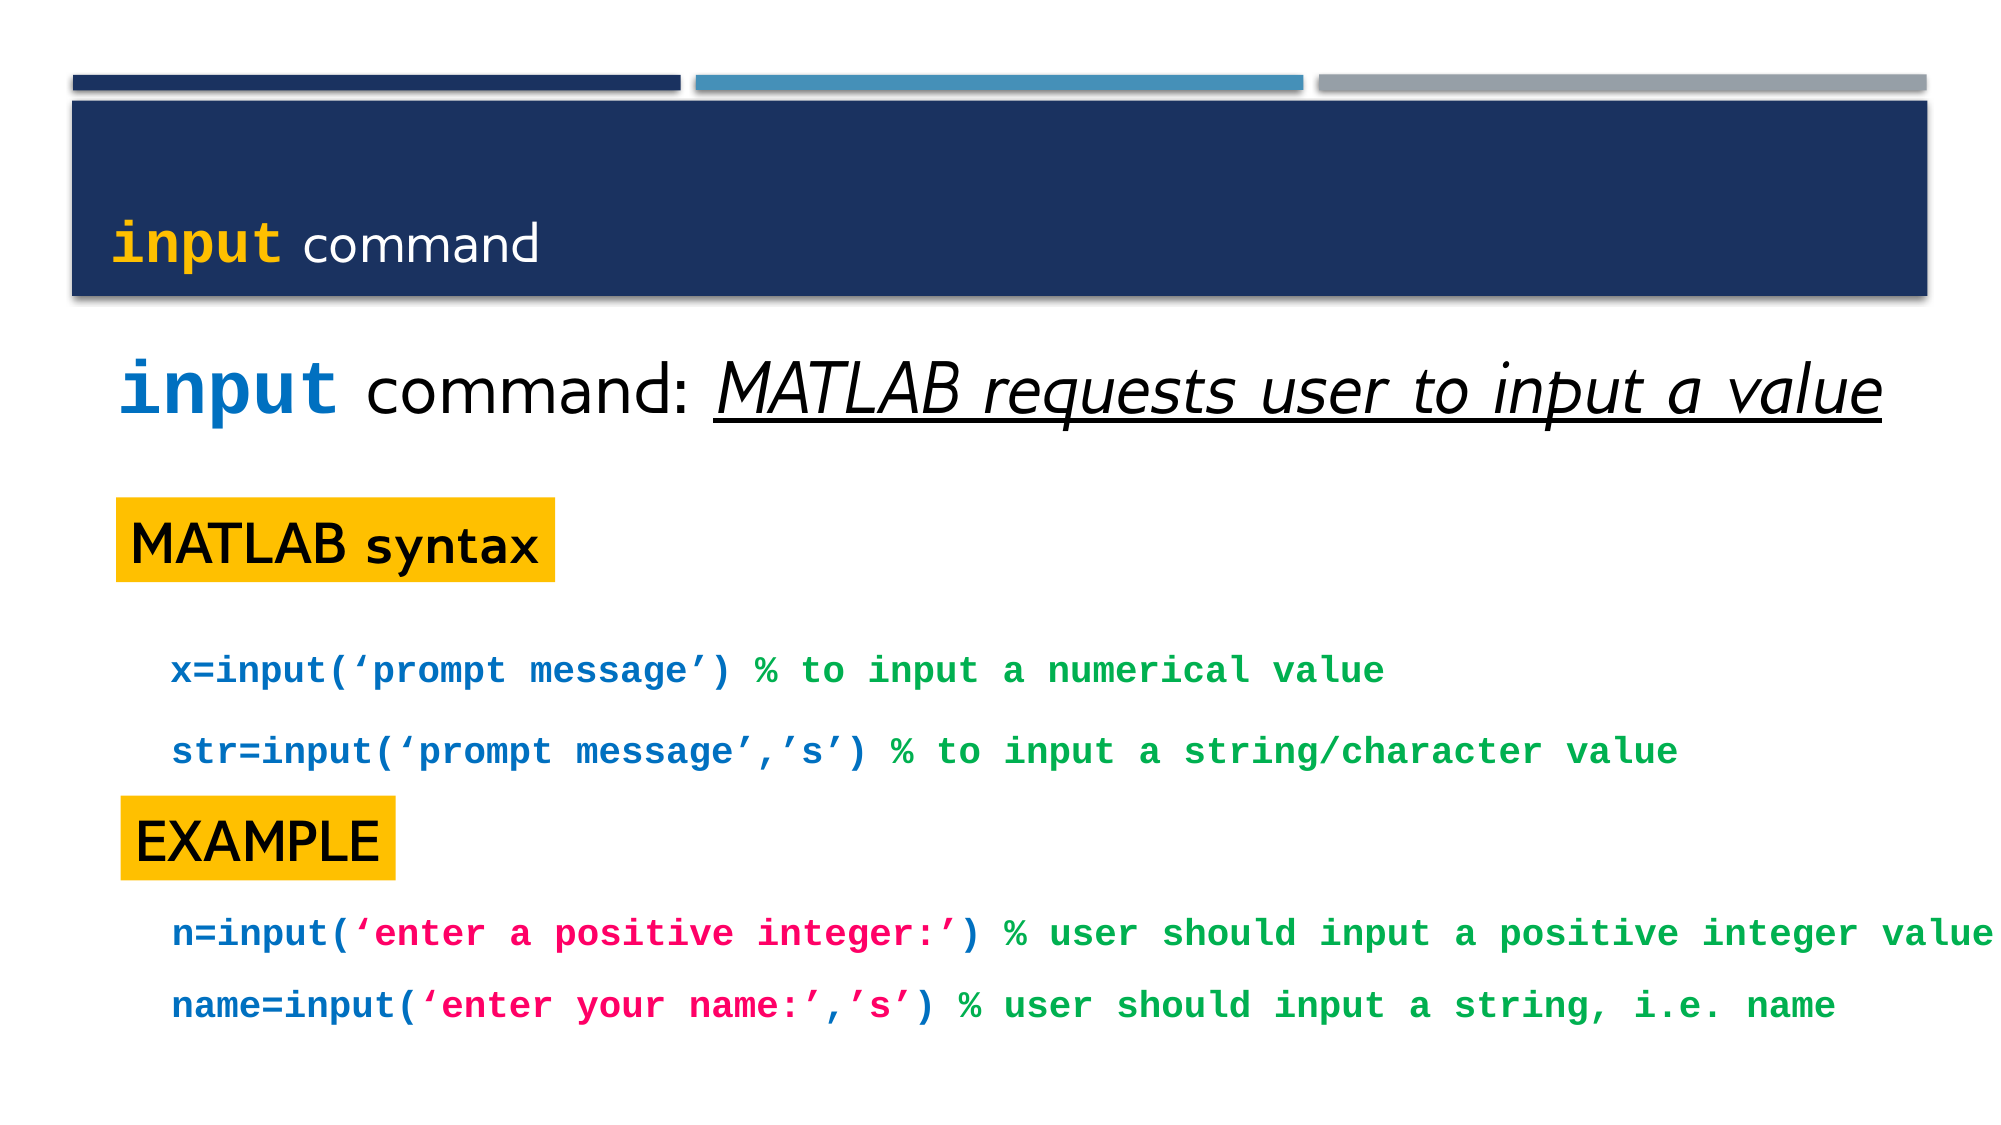

# input command
input command: MATLAB requests user to input a value
MATLAB syntax
x=input(‘prompt message’) % to input a numerical value
str=input(‘prompt message’,’s’) % to input a string/character value
EXAMPLE
n=input(‘enter a positive integer:’) % user should input a positive integer value
name=input(‘enter your name:’,’s’) % user should input a string, i.e. name